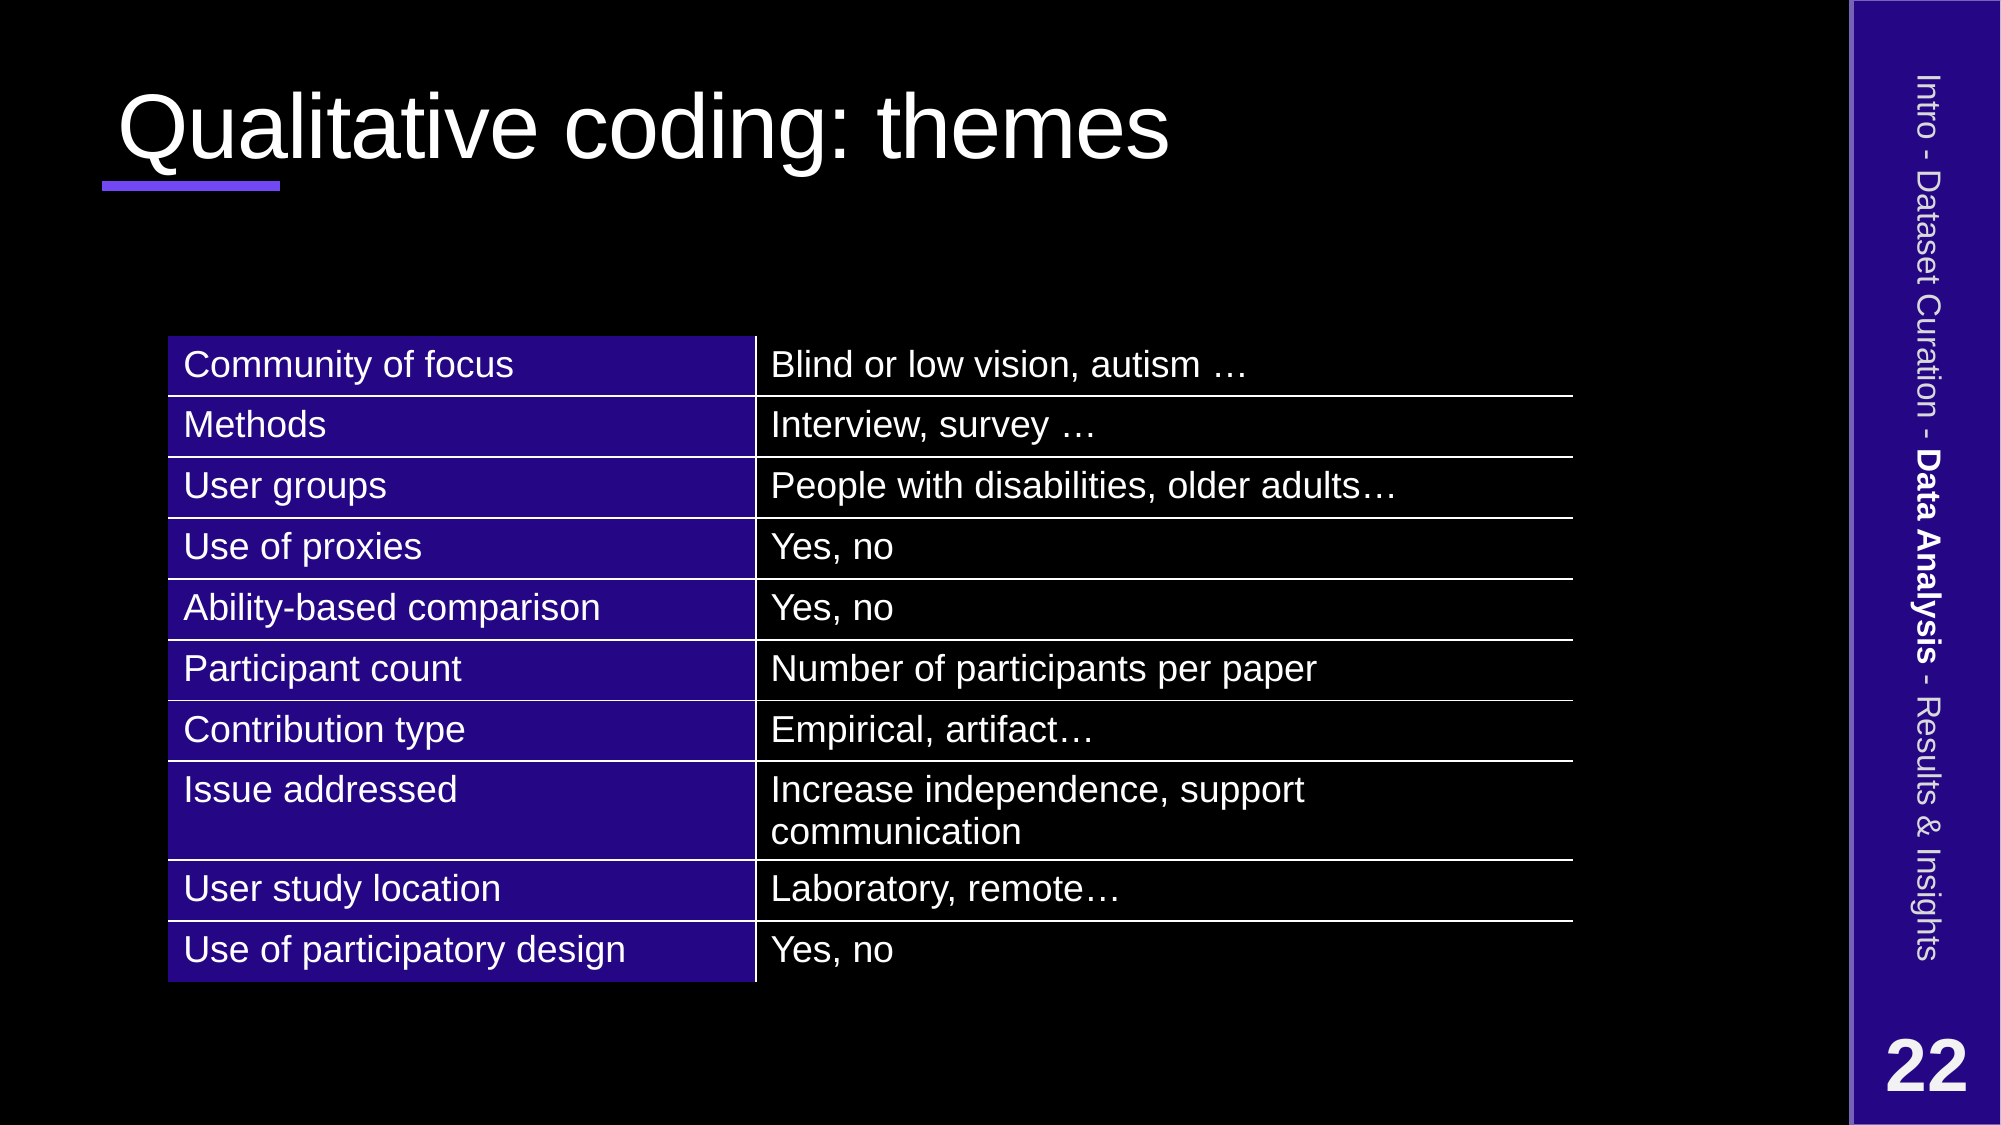

# Qualitative coding: themes
| Community of focus | Blind or low vision, autism … |
| --- | --- |
| Methods | Interview, survey … |
| User groups | People with disabilities, older adults… |
| Use of proxies | Yes, no |
| Ability-based comparison | Yes, no |
| Participant count | Number of participants per paper |
| Contribution type | Empirical, artifact… |
| Issue addressed | Increase independence, support communication |
| User study location | Laboratory, remote… |
| Use of participatory design | Yes, no |
Intro - Dataset Curation - Data Analysis - Results & Insights
22